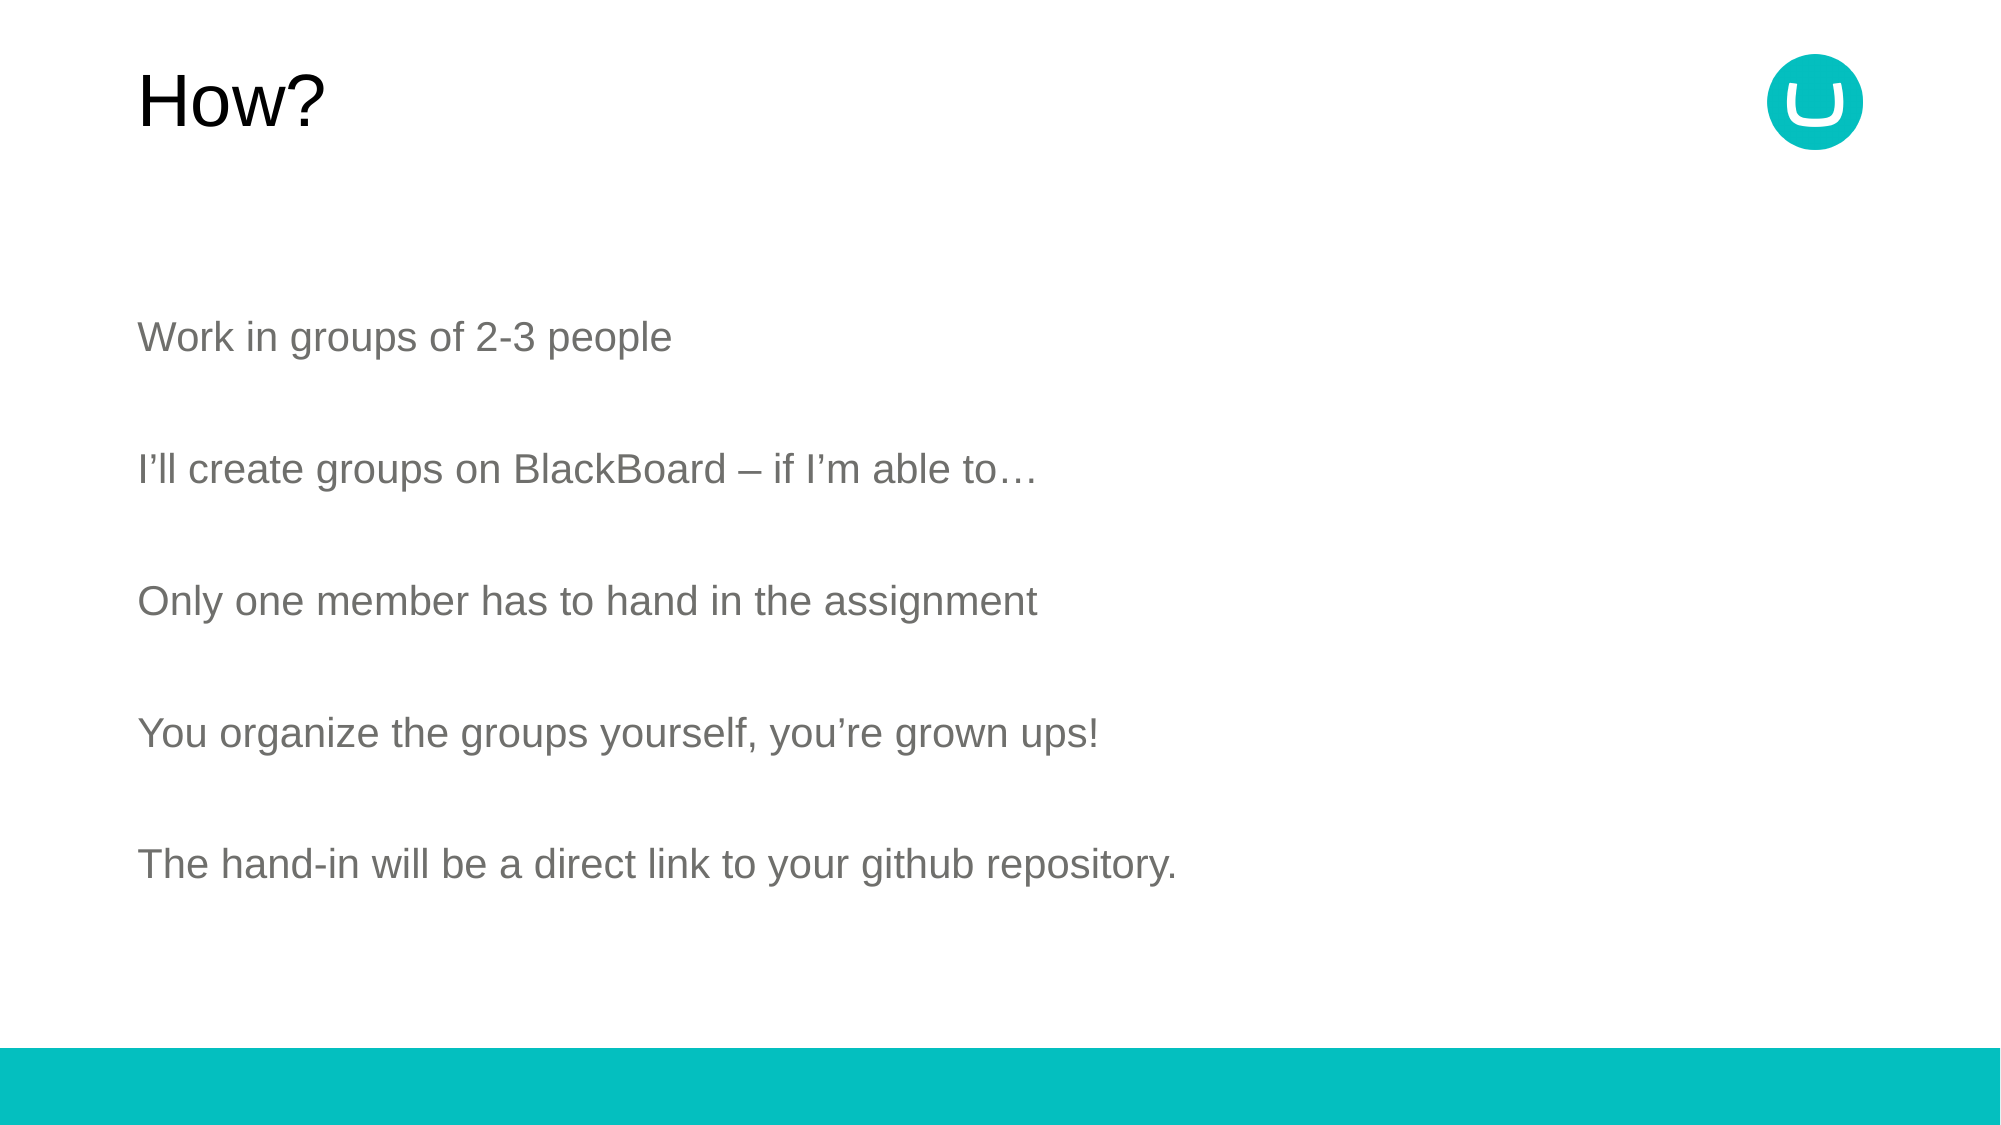

# How?
Work in groups of 2-3 people

I’ll create groups on BlackBoard – if I’m able to…

Only one member has to hand in the assignment

You organize the groups yourself, you’re grown ups!

The hand-in will be a direct link to your github repository.